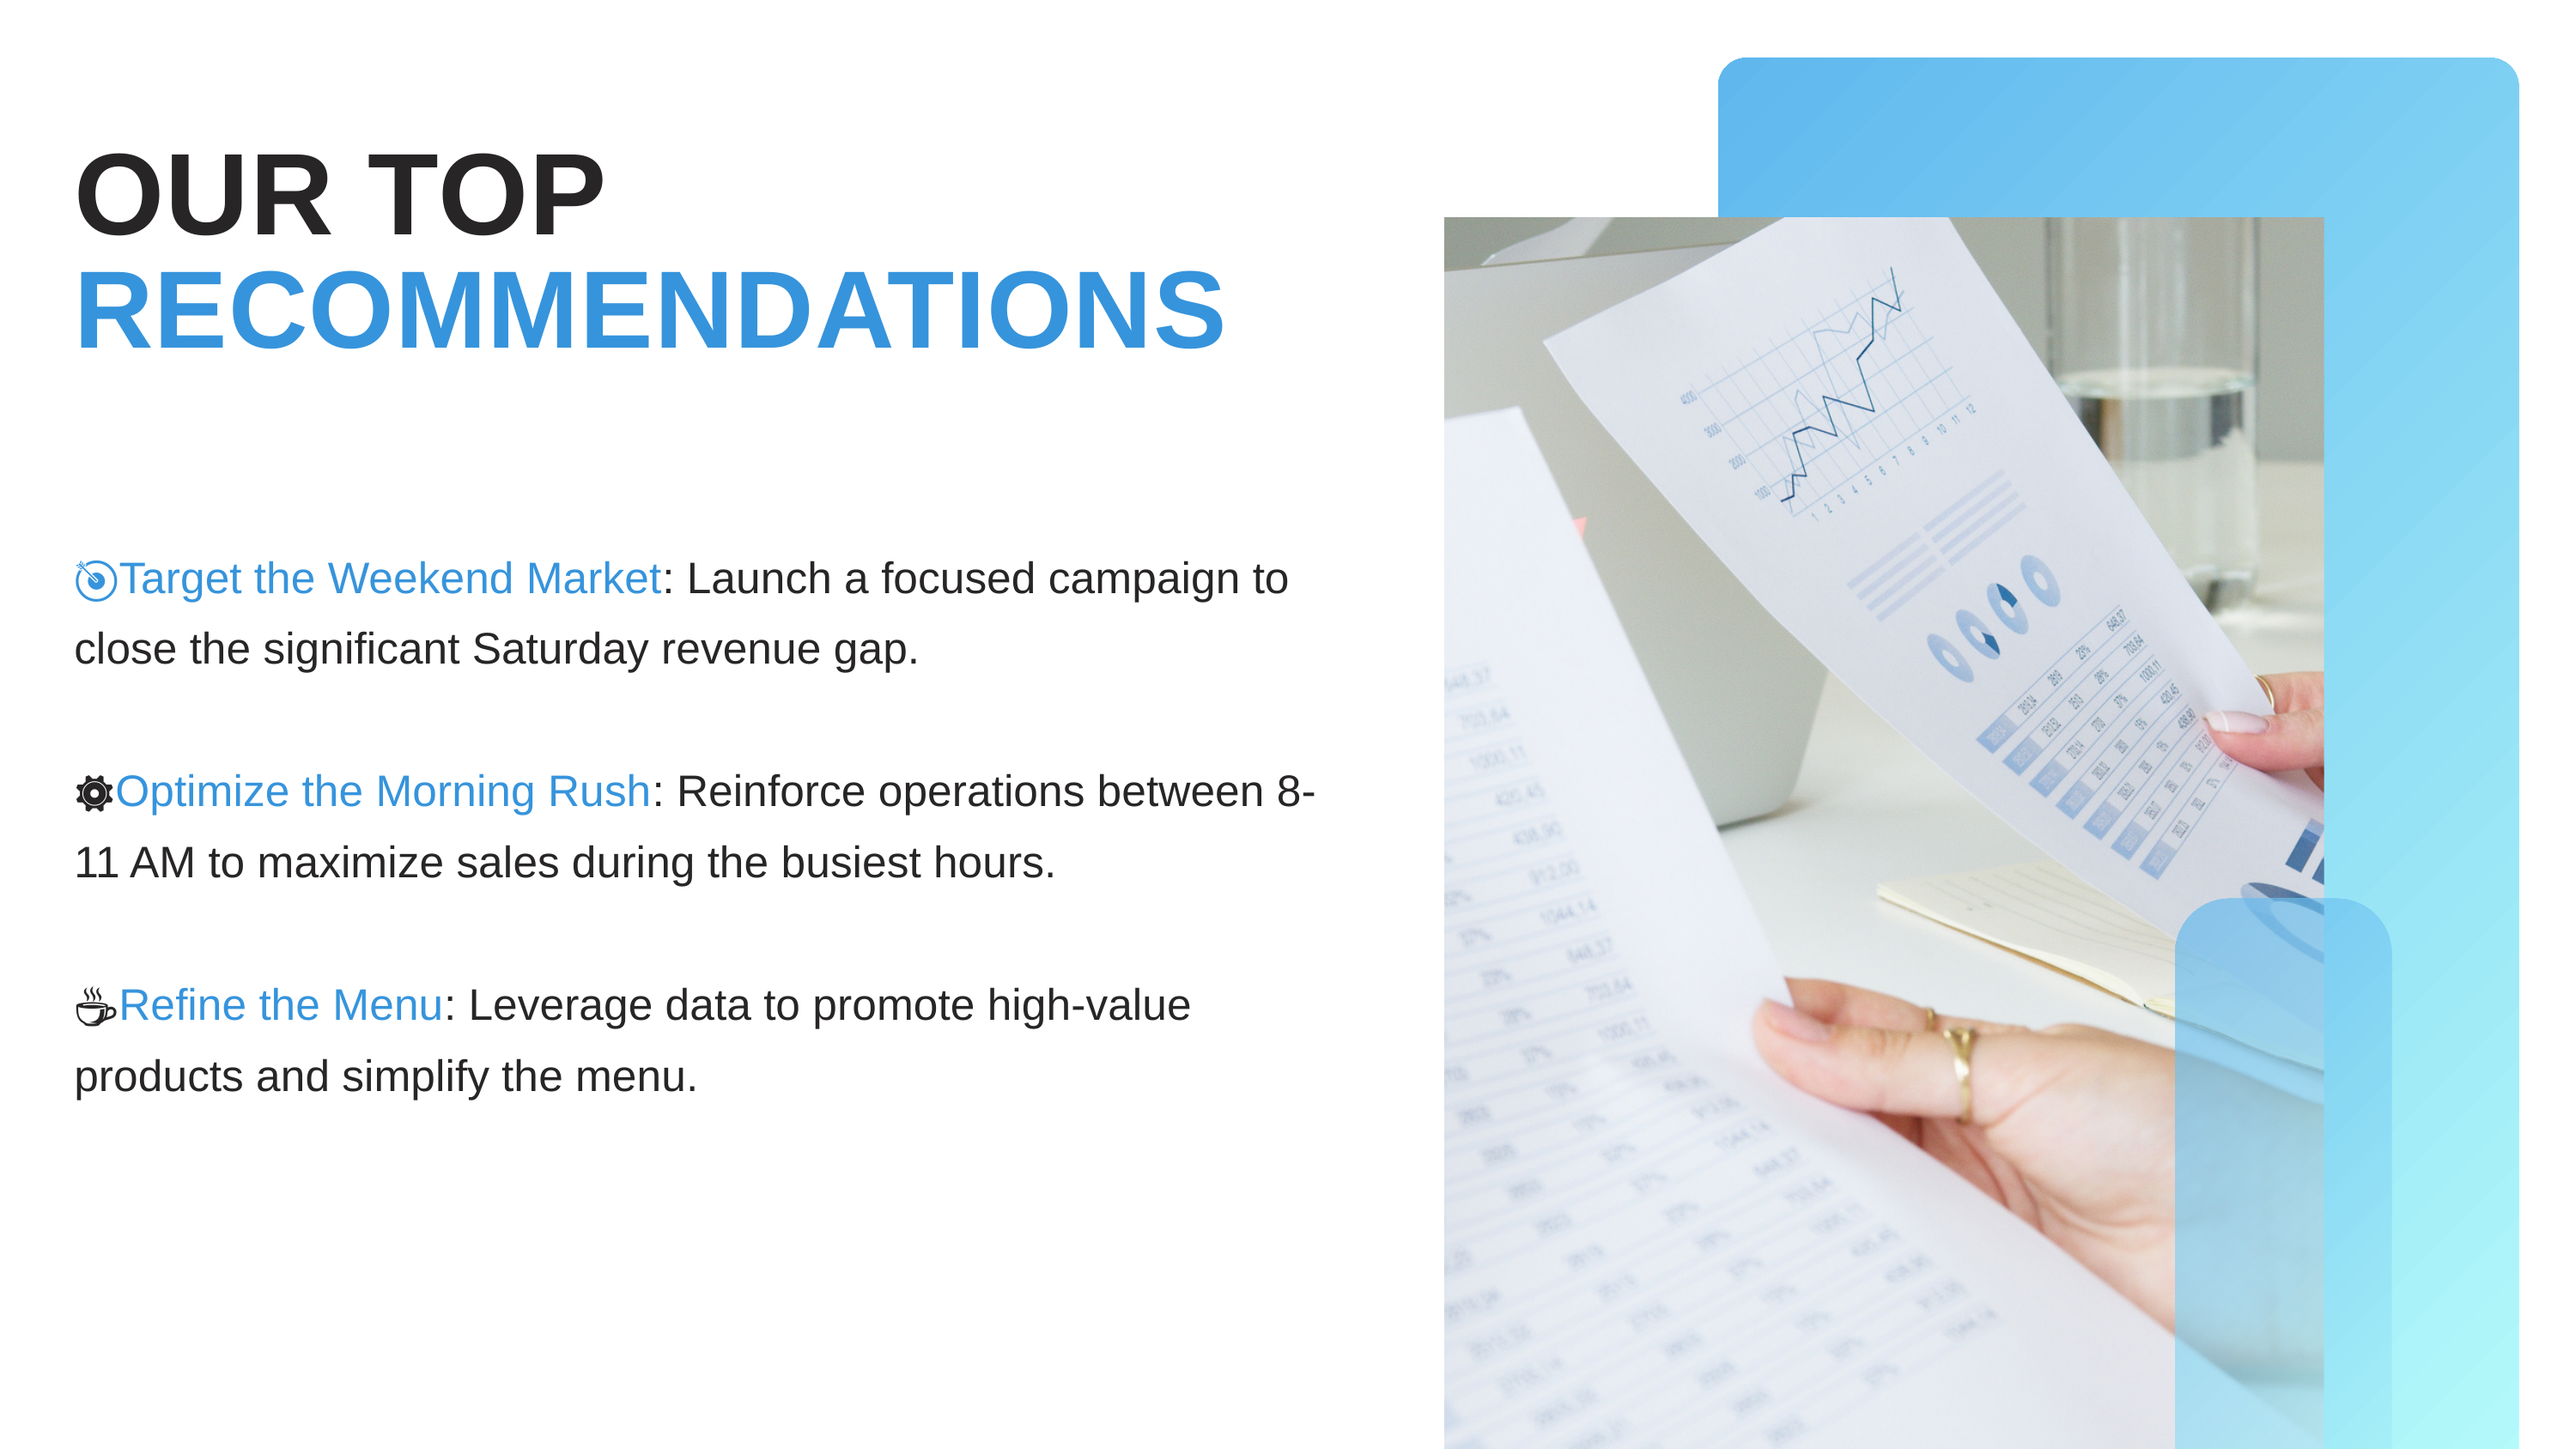

OUR TOP

RECOMMENDATIONS

🎯Target the Weekend Market: Launch a focused campaign to close the significant Saturday revenue gap.

⚙️Optimize the Morning Rush: Reinforce operations between 8-11 AM to maximize sales during the busiest hours.

☕Refine the Menu: Leverage data to promote high-value products and simplify the menu.